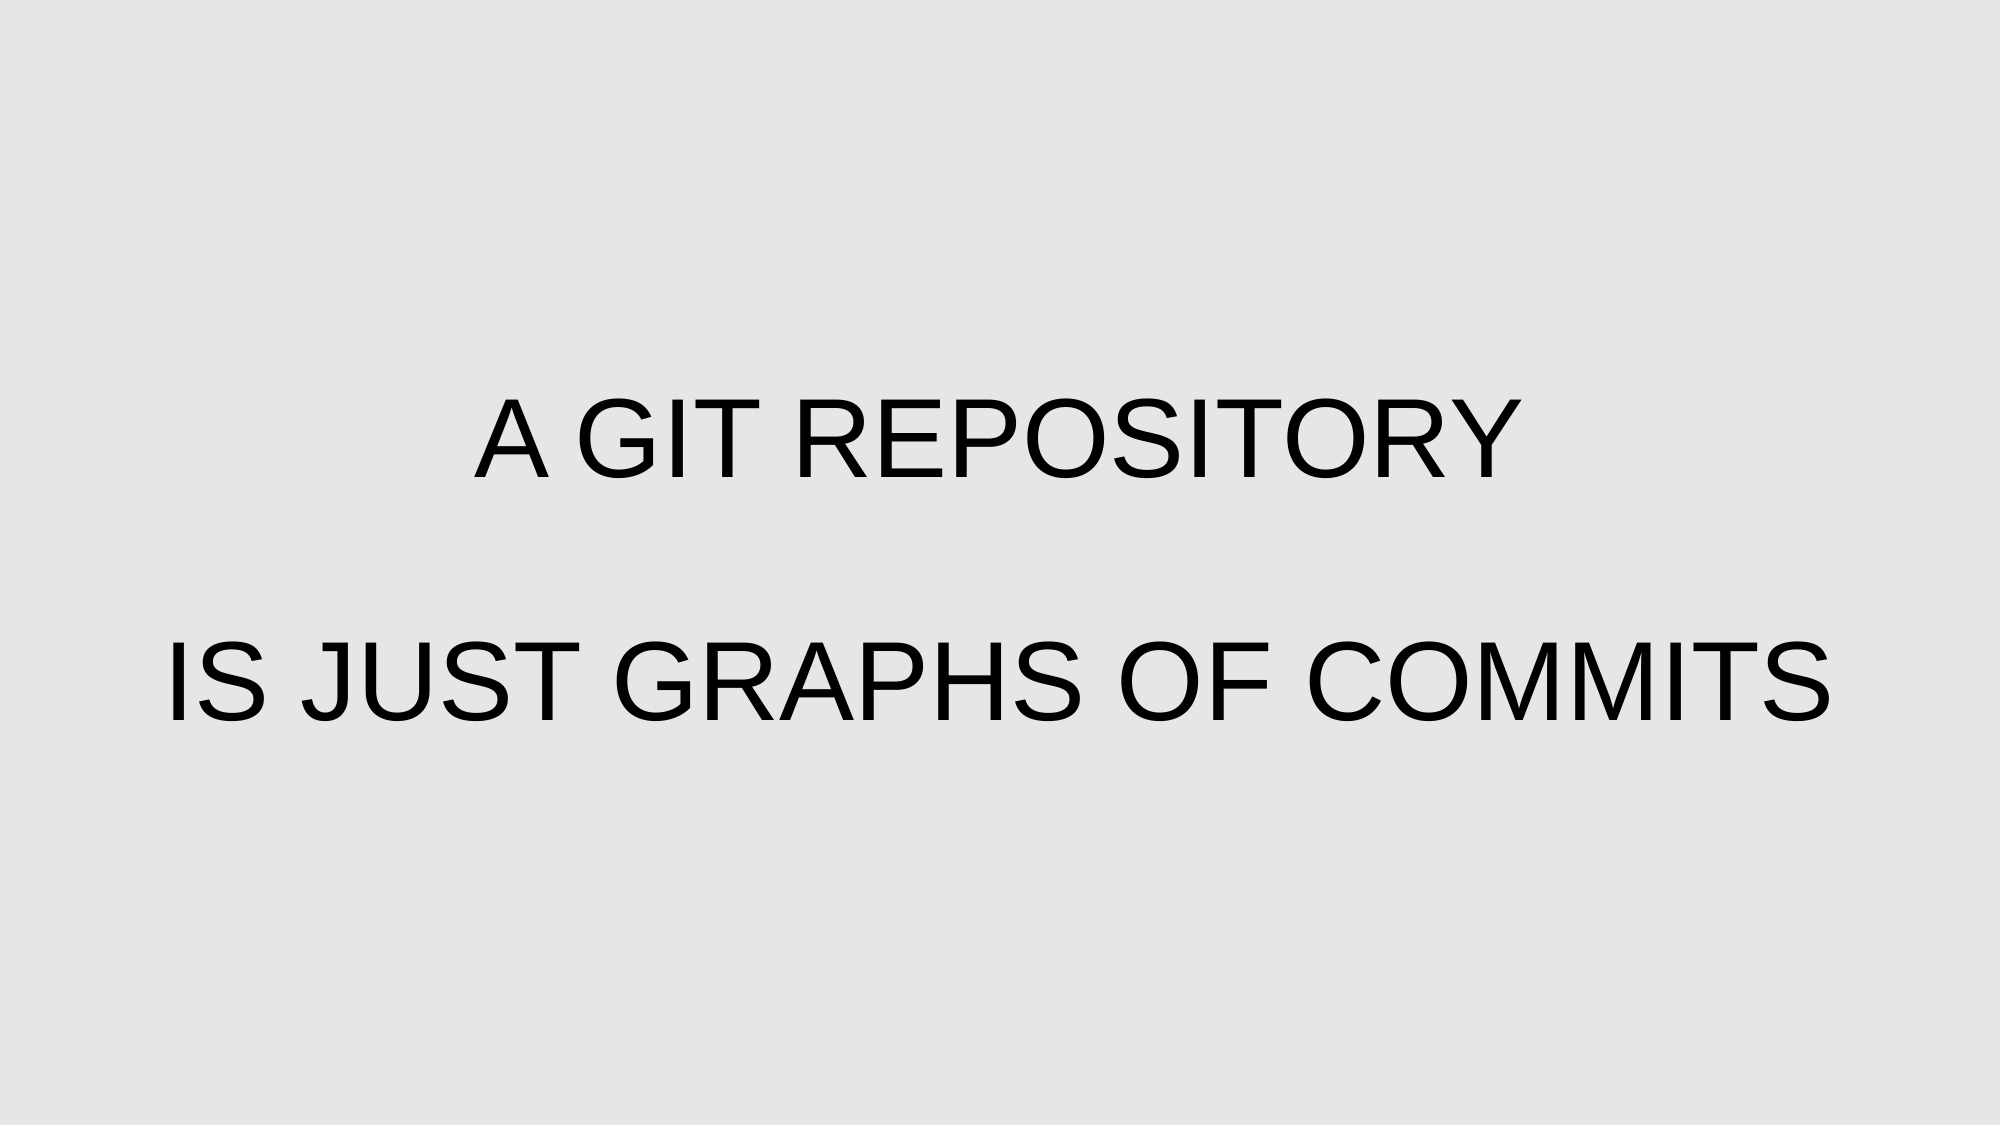

# A Git repository is just graphs of commits